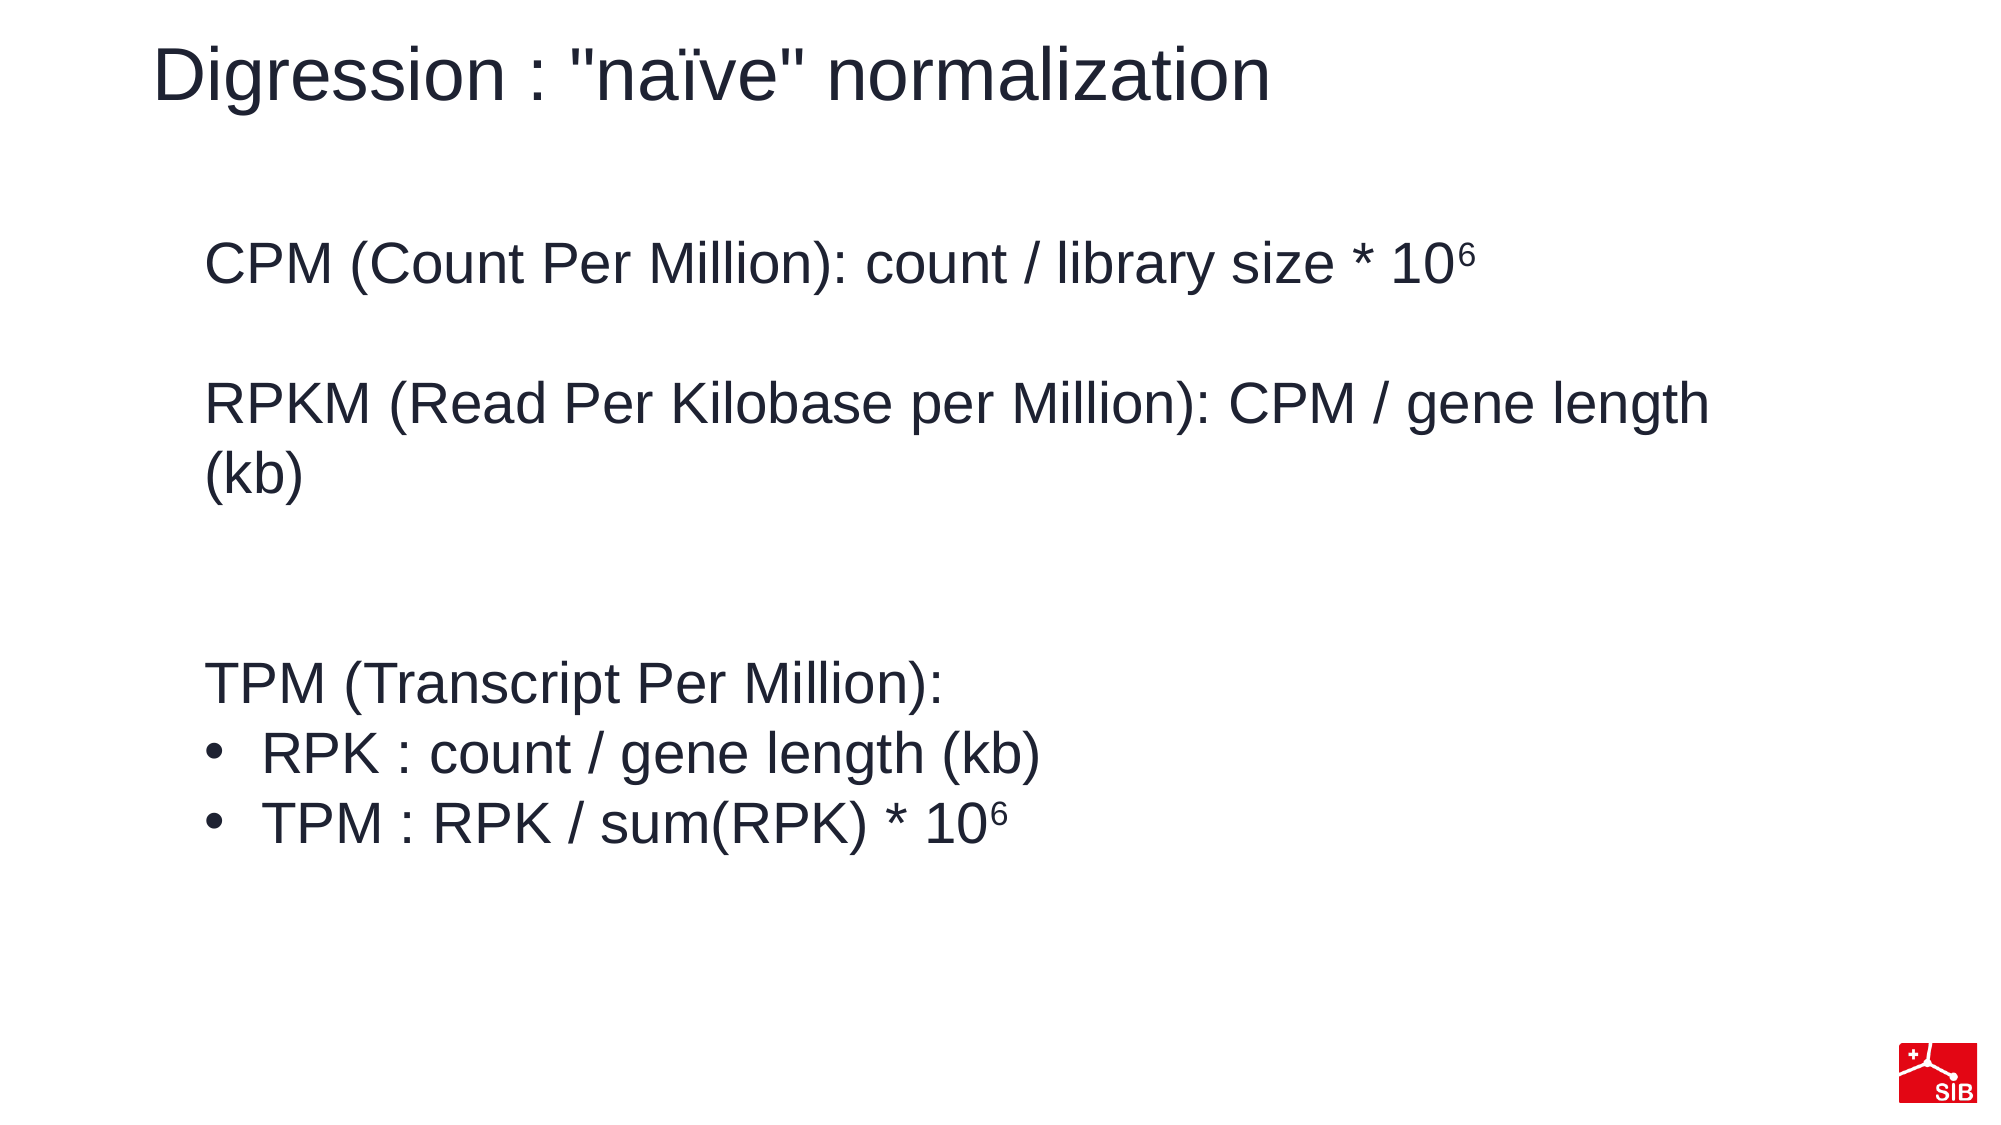

# Digression : "naïve" normalization
CPM (Count Per Million): count / library size * 106

RPKM (Read Per Kilobase per Million): CPM / gene length (kb)

TPM (Transcript Per Million):
RPK : count / gene length (kb)
TPM : RPK / sum(RPK) * 106